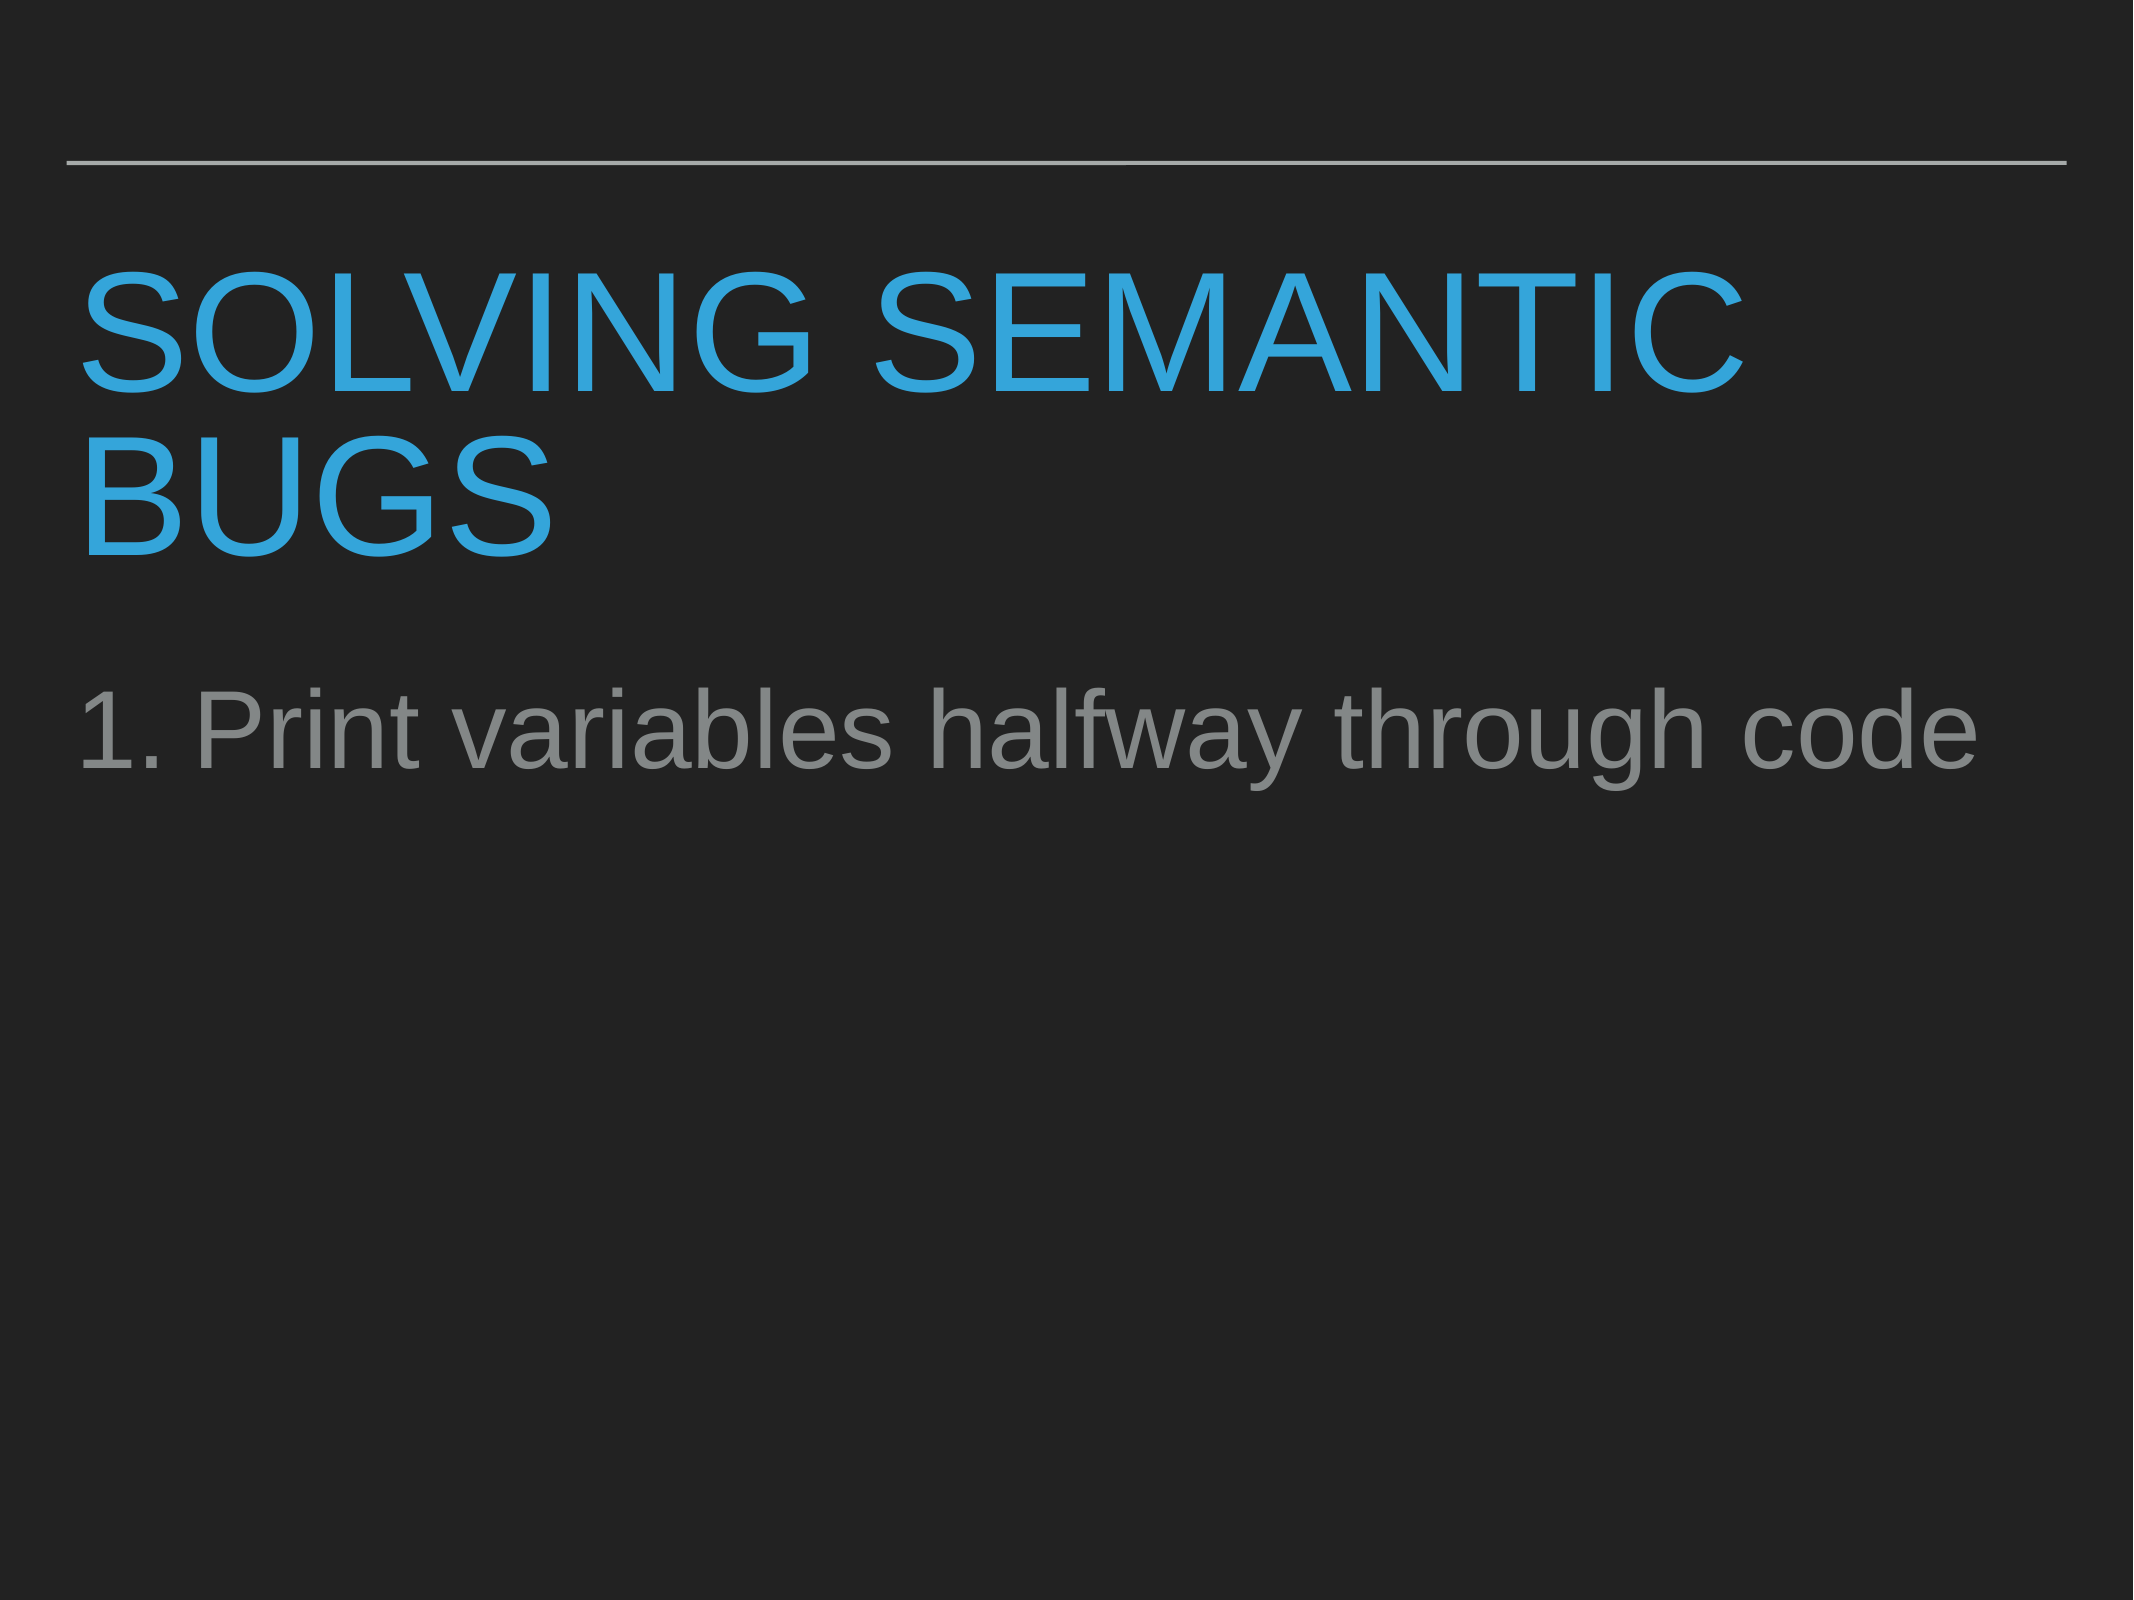

# Solving semantic Bugs
Print variables halfway through code